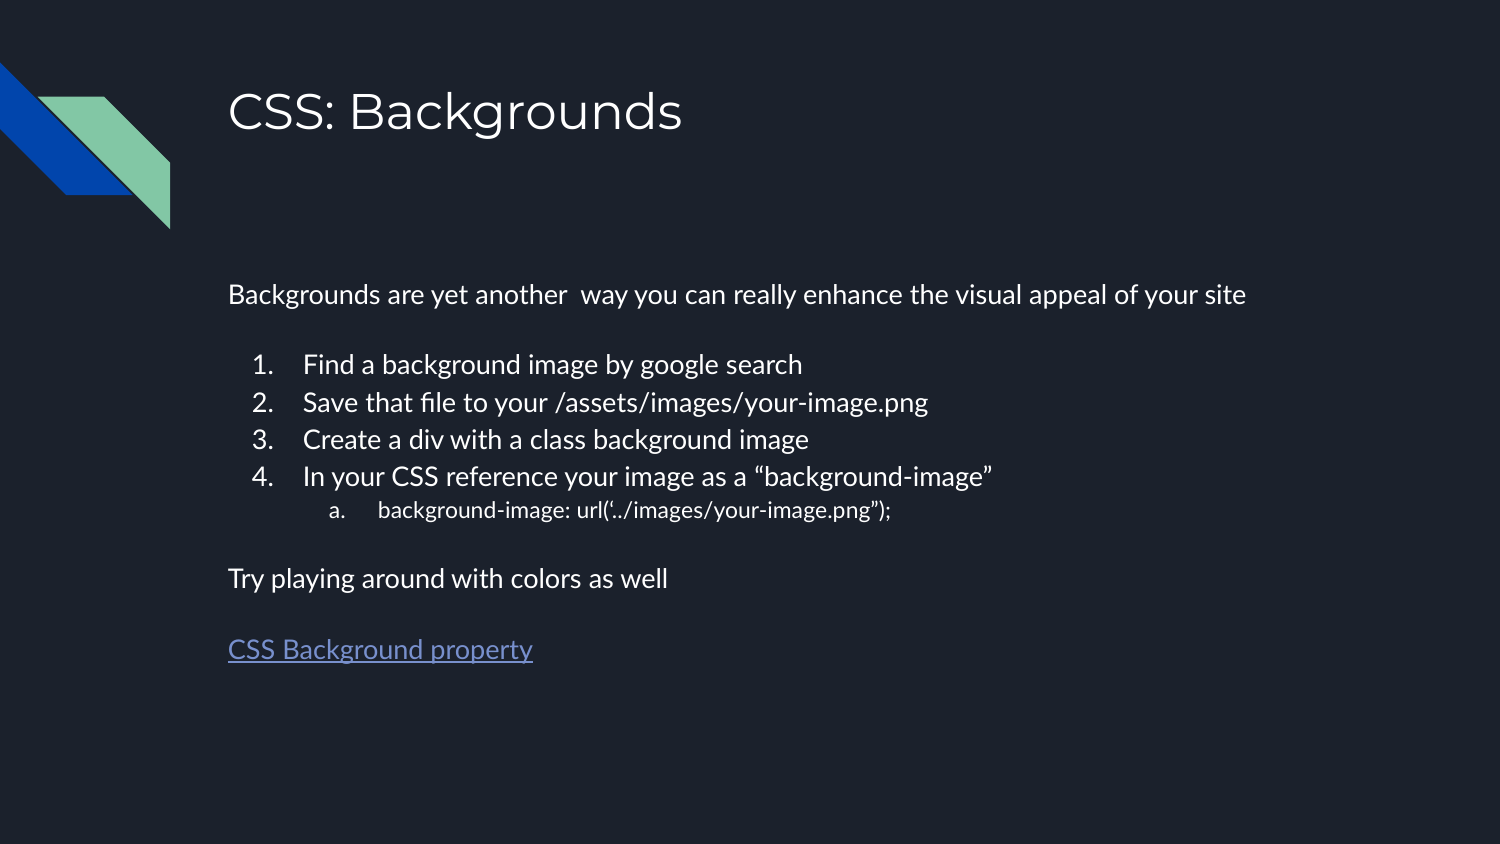

# CSS: Backgrounds
Backgrounds are yet another  way you can really enhance the visual appeal of your site
Find a background image by google search
Save that file to your /assets/images/your-image.png
Create a div with a class background image
In your CSS reference your image as a “background-image”
background-image: url(‘../images/your-image.png”);
Try playing around with colors as well
CSS Background property